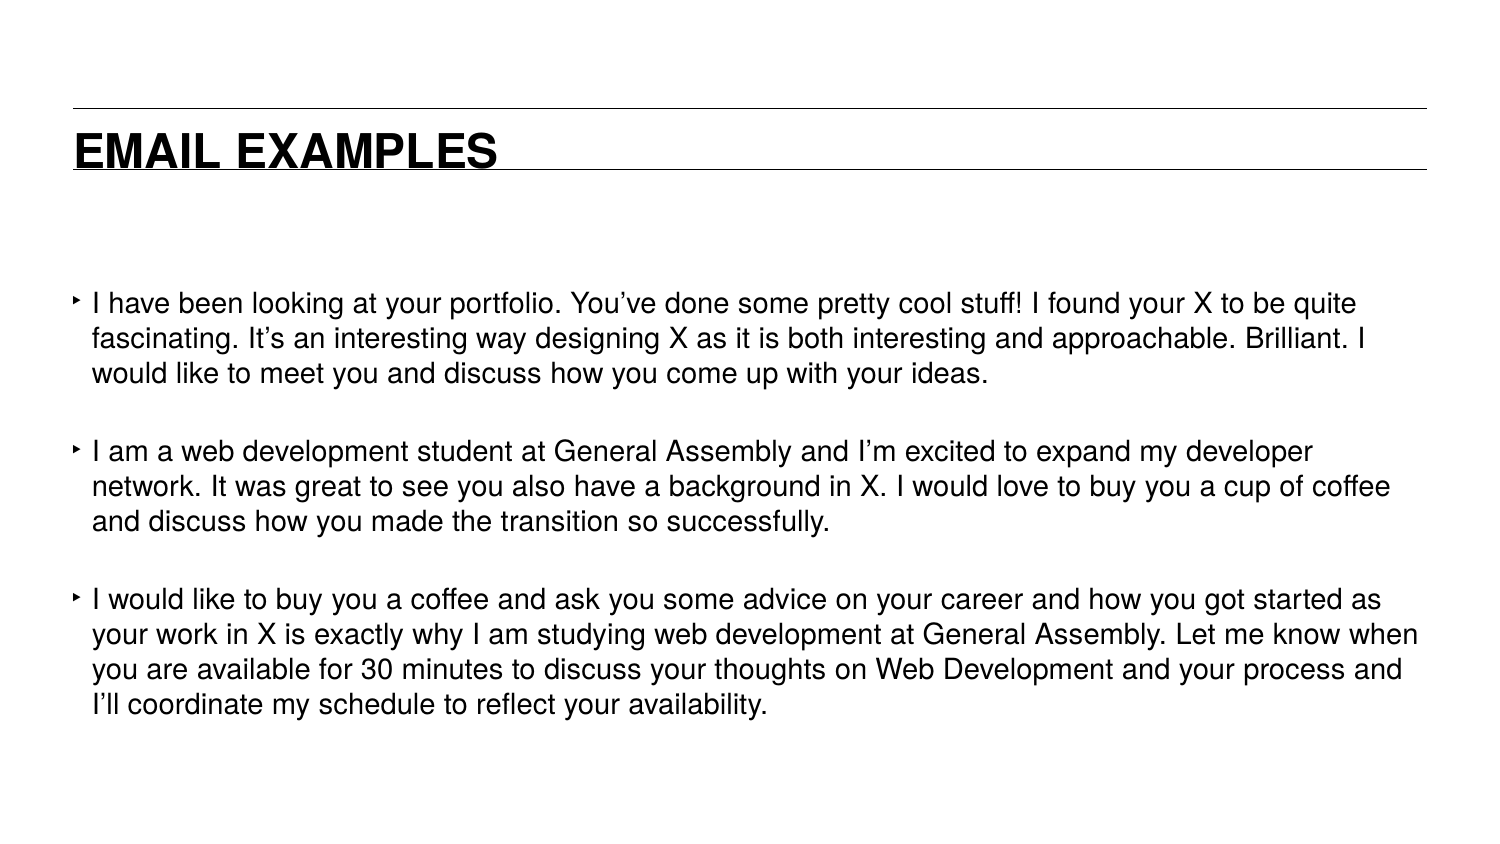

EMAIL EXAMPLES

I have been looking at your portfolio. You’ve done some pretty cool stuff! I found your X to be quite fascinating. It’s an interesting way designing X as it is both interesting and approachable. Brilliant. I would like to meet you and discuss how you come up with your ideas.

I am a web development student at General Assembly and I’m excited to expand my developer network. It was great to see you also have a background in X. I would love to buy you a cup of coffee and discuss how you made the transition so successfully.

I would like to buy you a coffee and ask you some advice on your career and how you got started as your work in X is exactly why I am studying web development at General Assembly. Let me know when you are available for 30 minutes to discuss your thoughts on Web Development and your process and I’ll coordinate my schedule to reflect your availability.